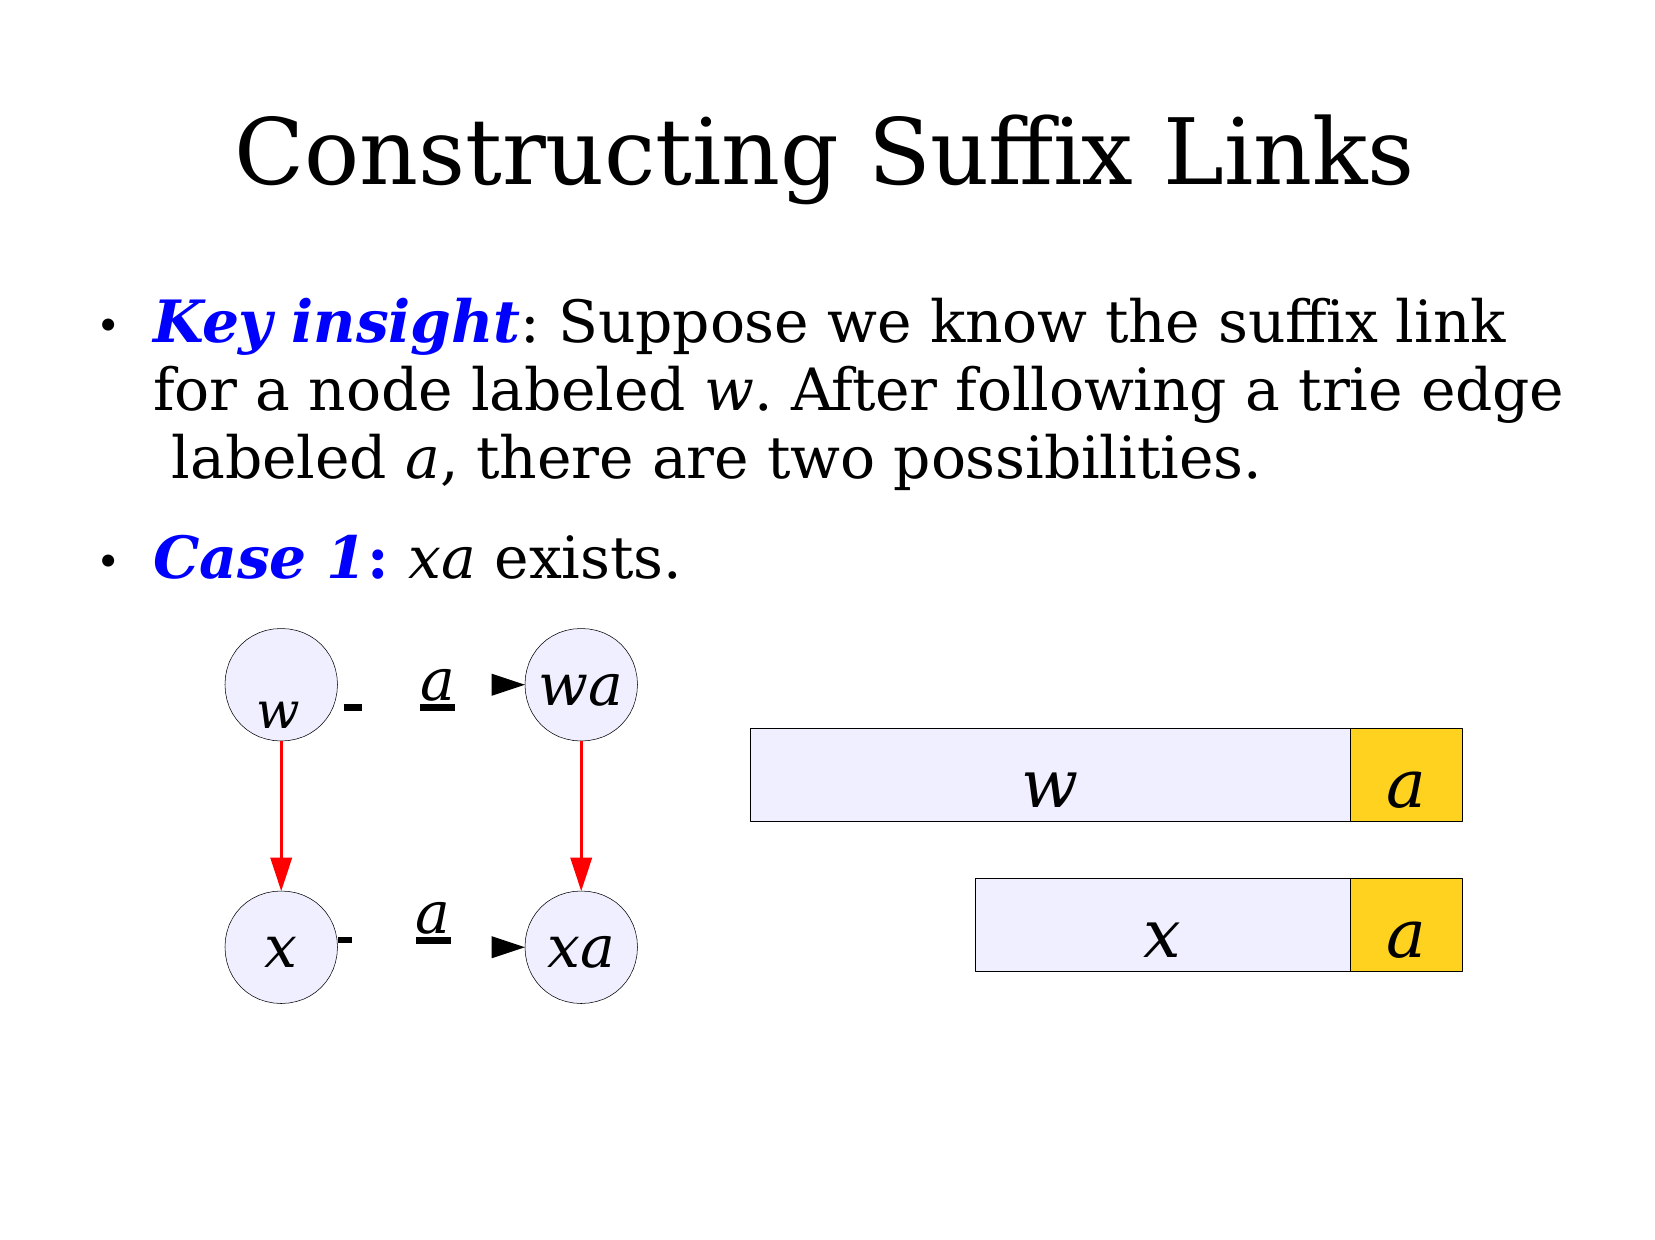

# Constructing Suffix Links
Key insight: Suppose we know the suffix link  for a node labeled w. After following a trie edge  labeled a, there are two possibilities.
Case 1: xa exists.
●
●
w	 	a

wa

w
a

 	a
x
a

x
xa